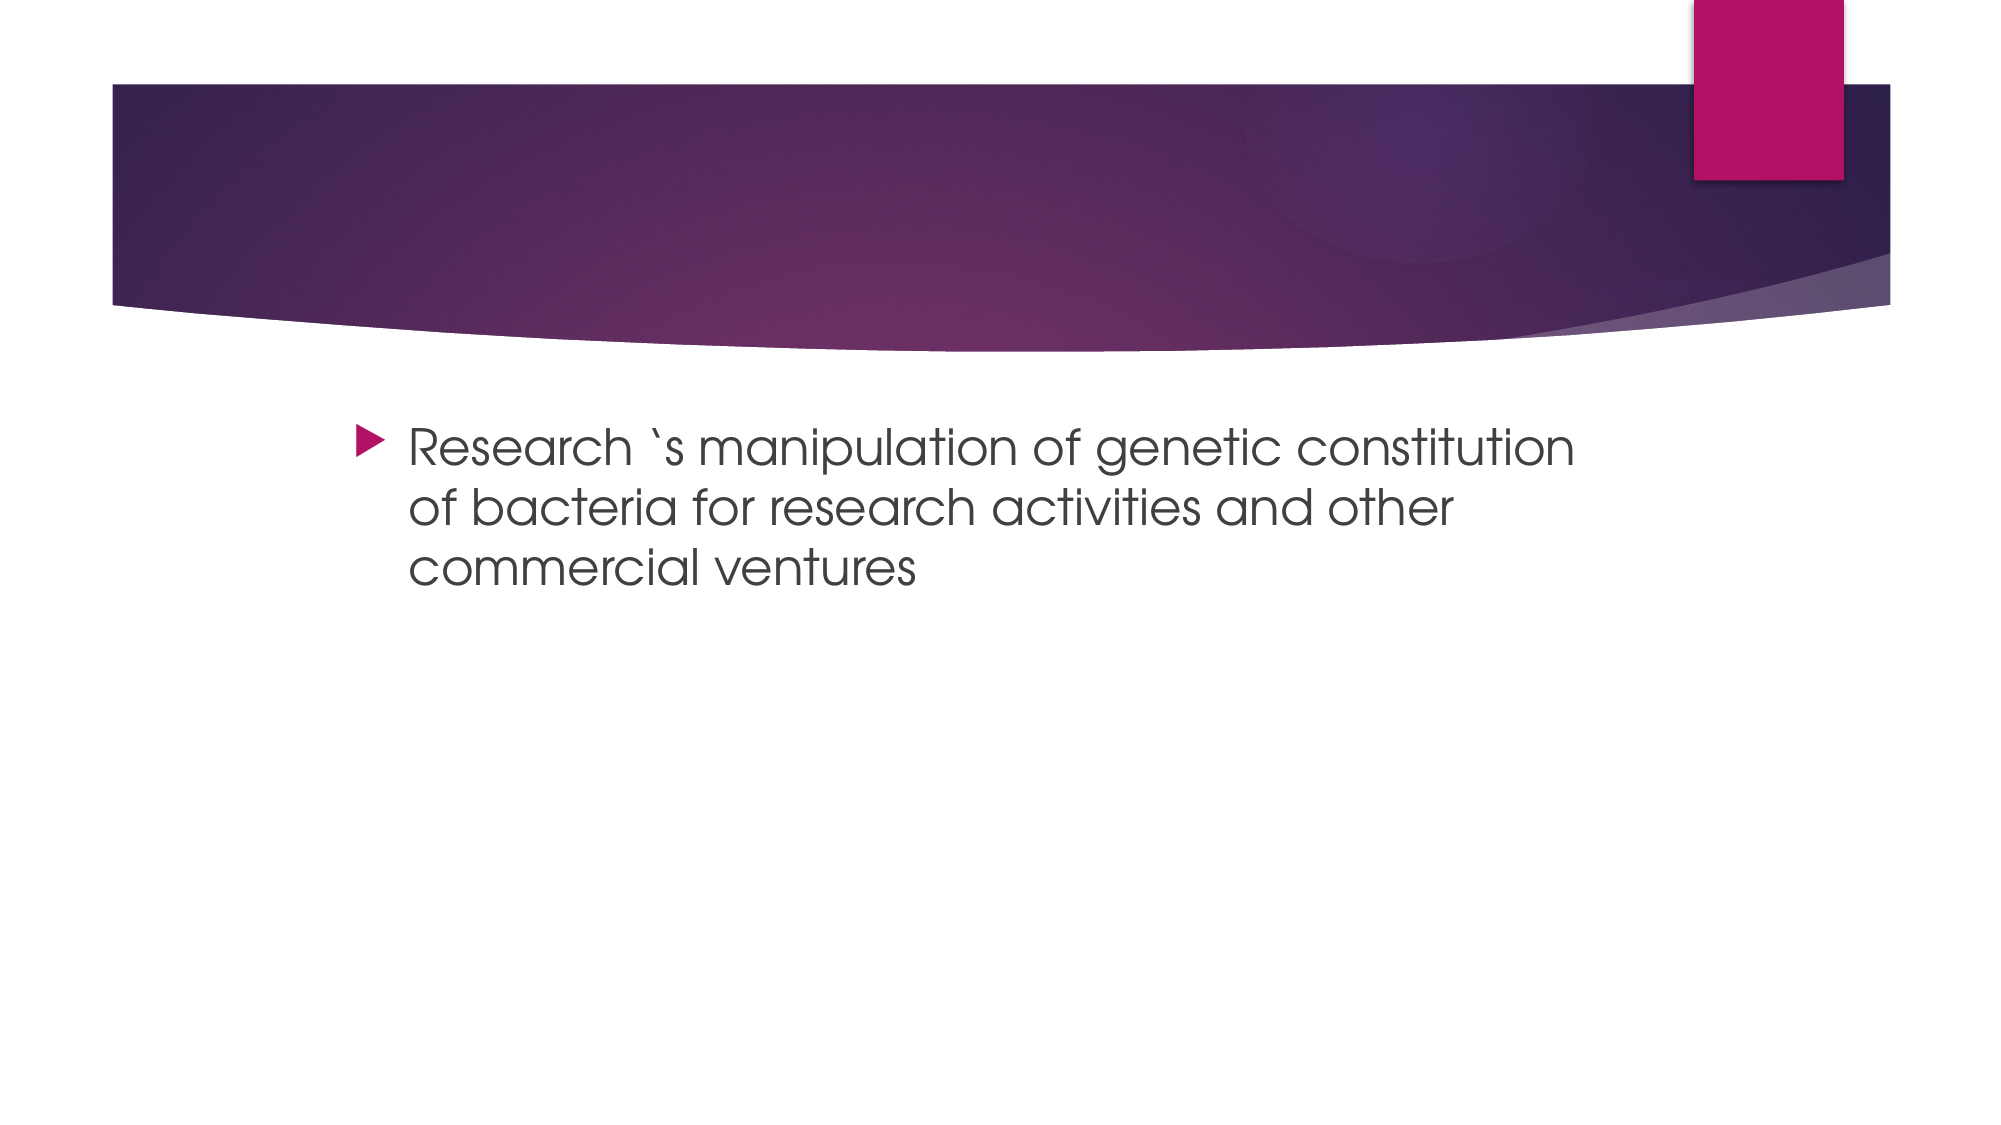

#
Research ‘s manipulation of genetic constitution of bacteria for research activities and other commercial ventures